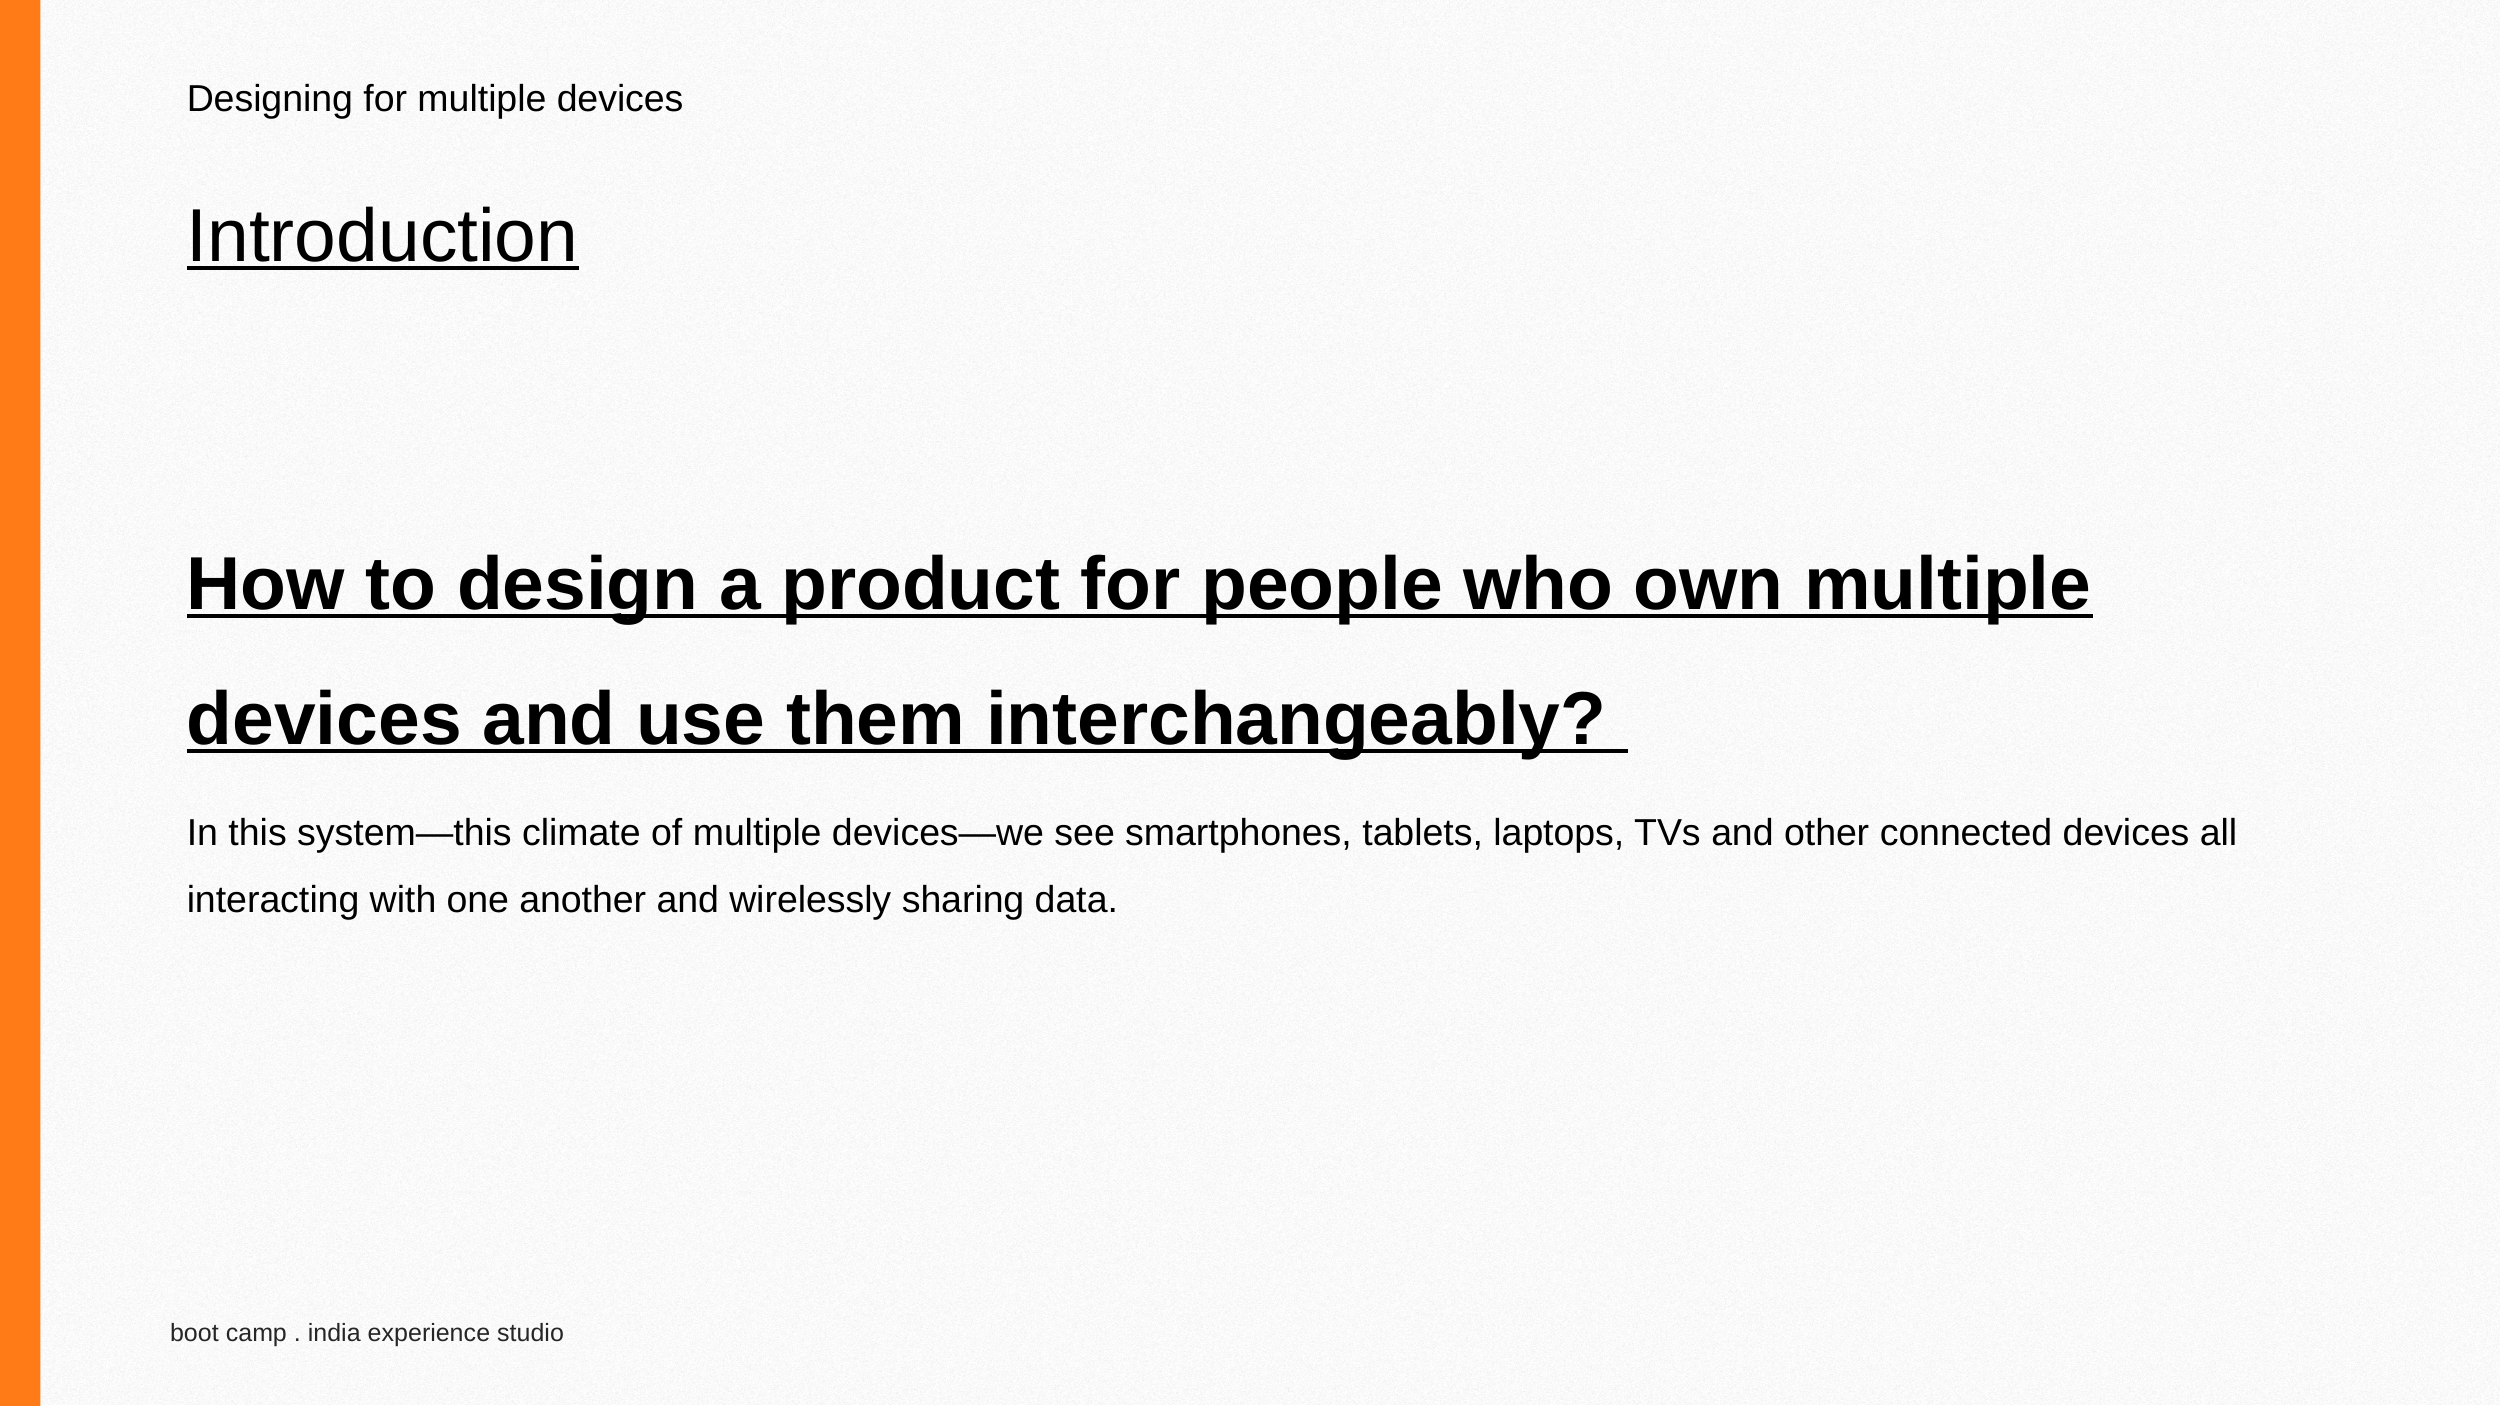

Designing for multiple devices
# Introduction
How to design a product for people who own multiple devices and use them interchangeably?
In this system—this climate of multiple devices—we see smartphones, tablets, laptops, TVs and other connected devices all interacting with one another and wirelessly sharing data.